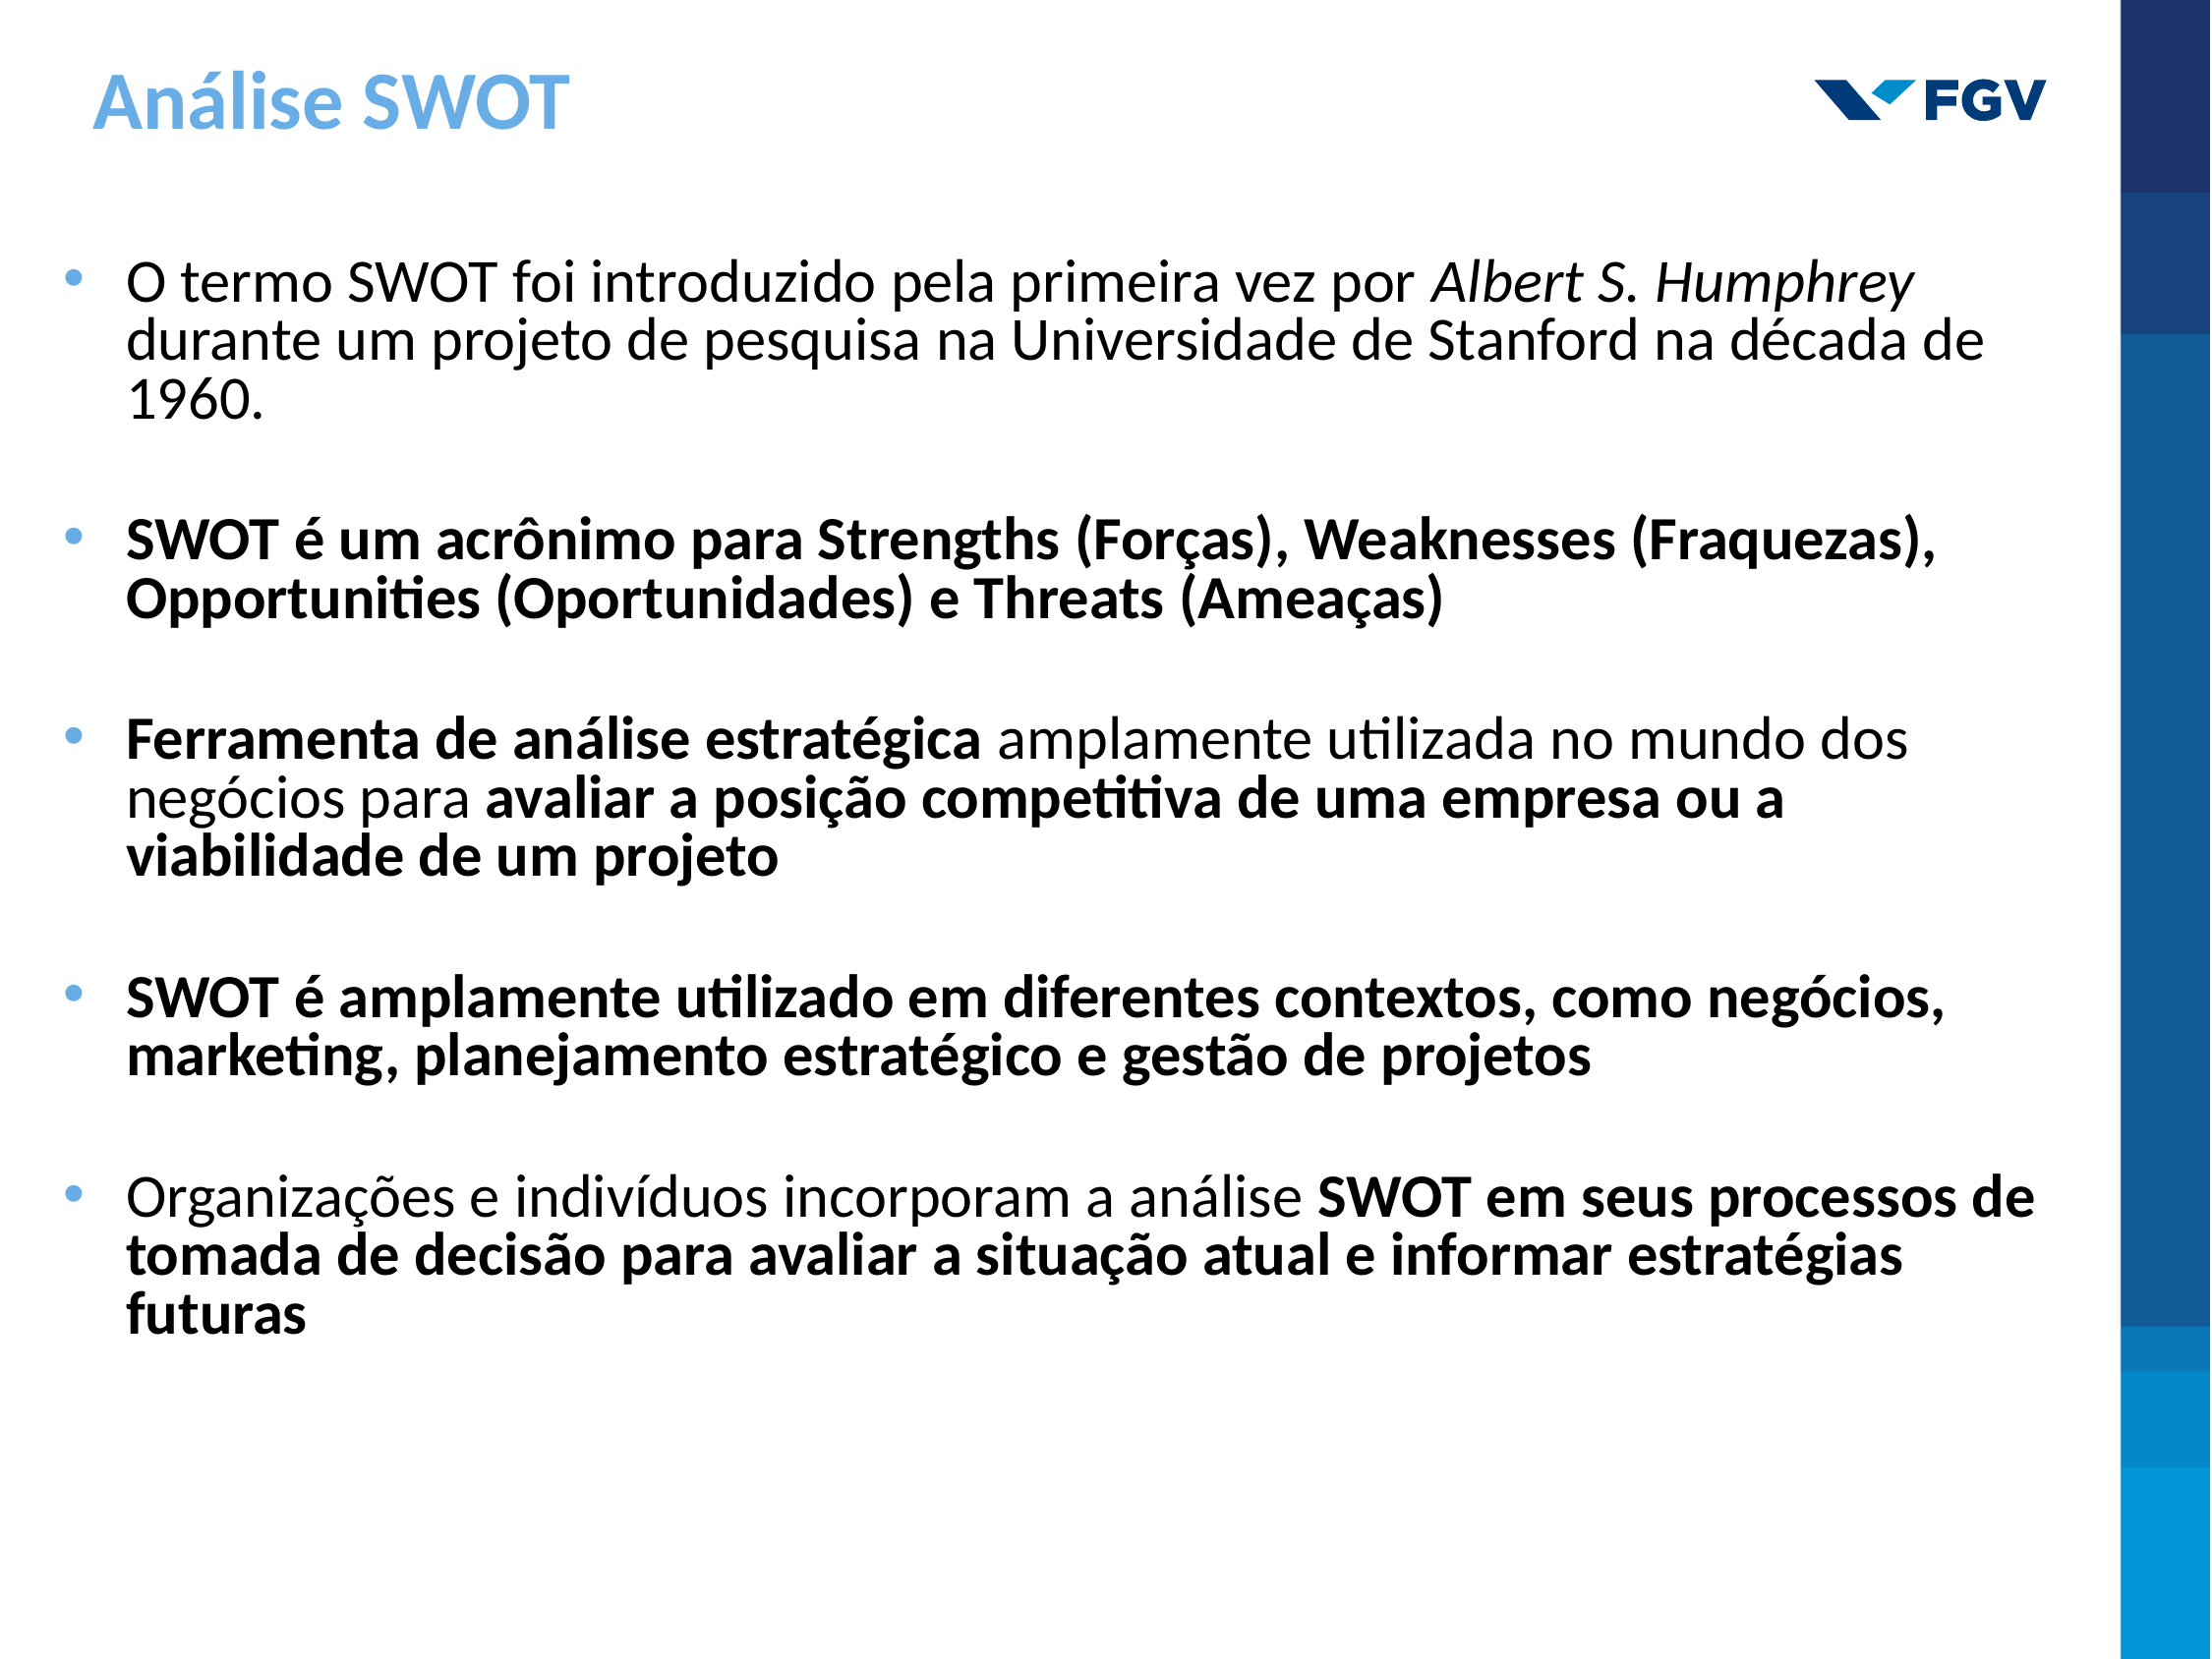

# Análise SWOT
O termo SWOT foi introduzido pela primeira vez por Albert S. Humphrey durante um projeto de pesquisa na Universidade de Stanford na década de 1960.

SWOT é um acrônimo para Strengths (Forças), Weaknesses (Fraquezas), Opportunities (Oportunidades) e Threats (Ameaças)

Ferramenta de análise estratégica amplamente utilizada no mundo dos negócios para avaliar a posição competitiva de uma empresa ou a viabilidade de um projeto

SWOT é amplamente utilizado em diferentes contextos, como negócios, marketing, planejamento estratégico e gestão de projetos

Organizações e indivíduos incorporam a análise SWOT em seus processos de tomada de decisão para avaliar a situação atual e informar estratégias futuras